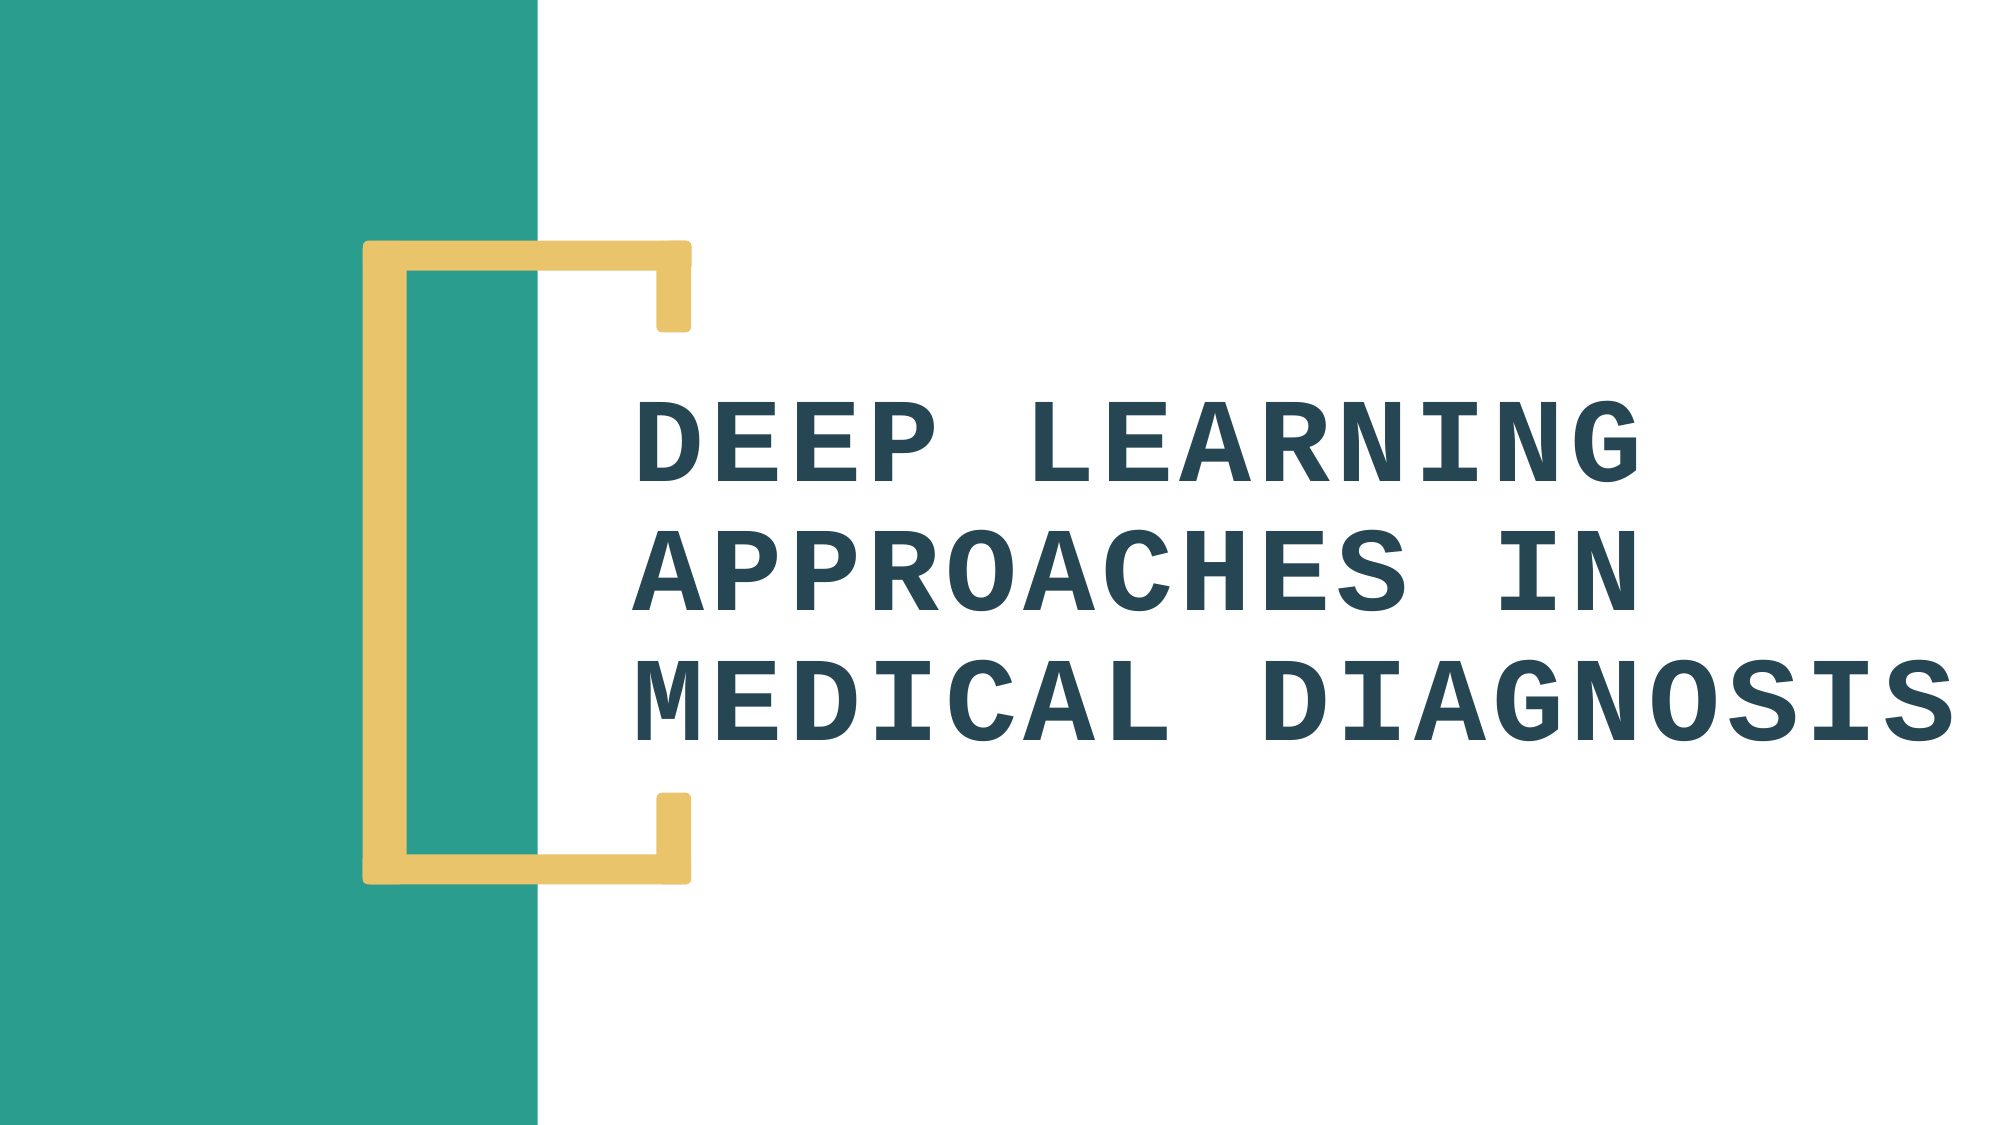

# DEEP LEARNING APPROACHES IN MEDICAL DIAGNOSIS